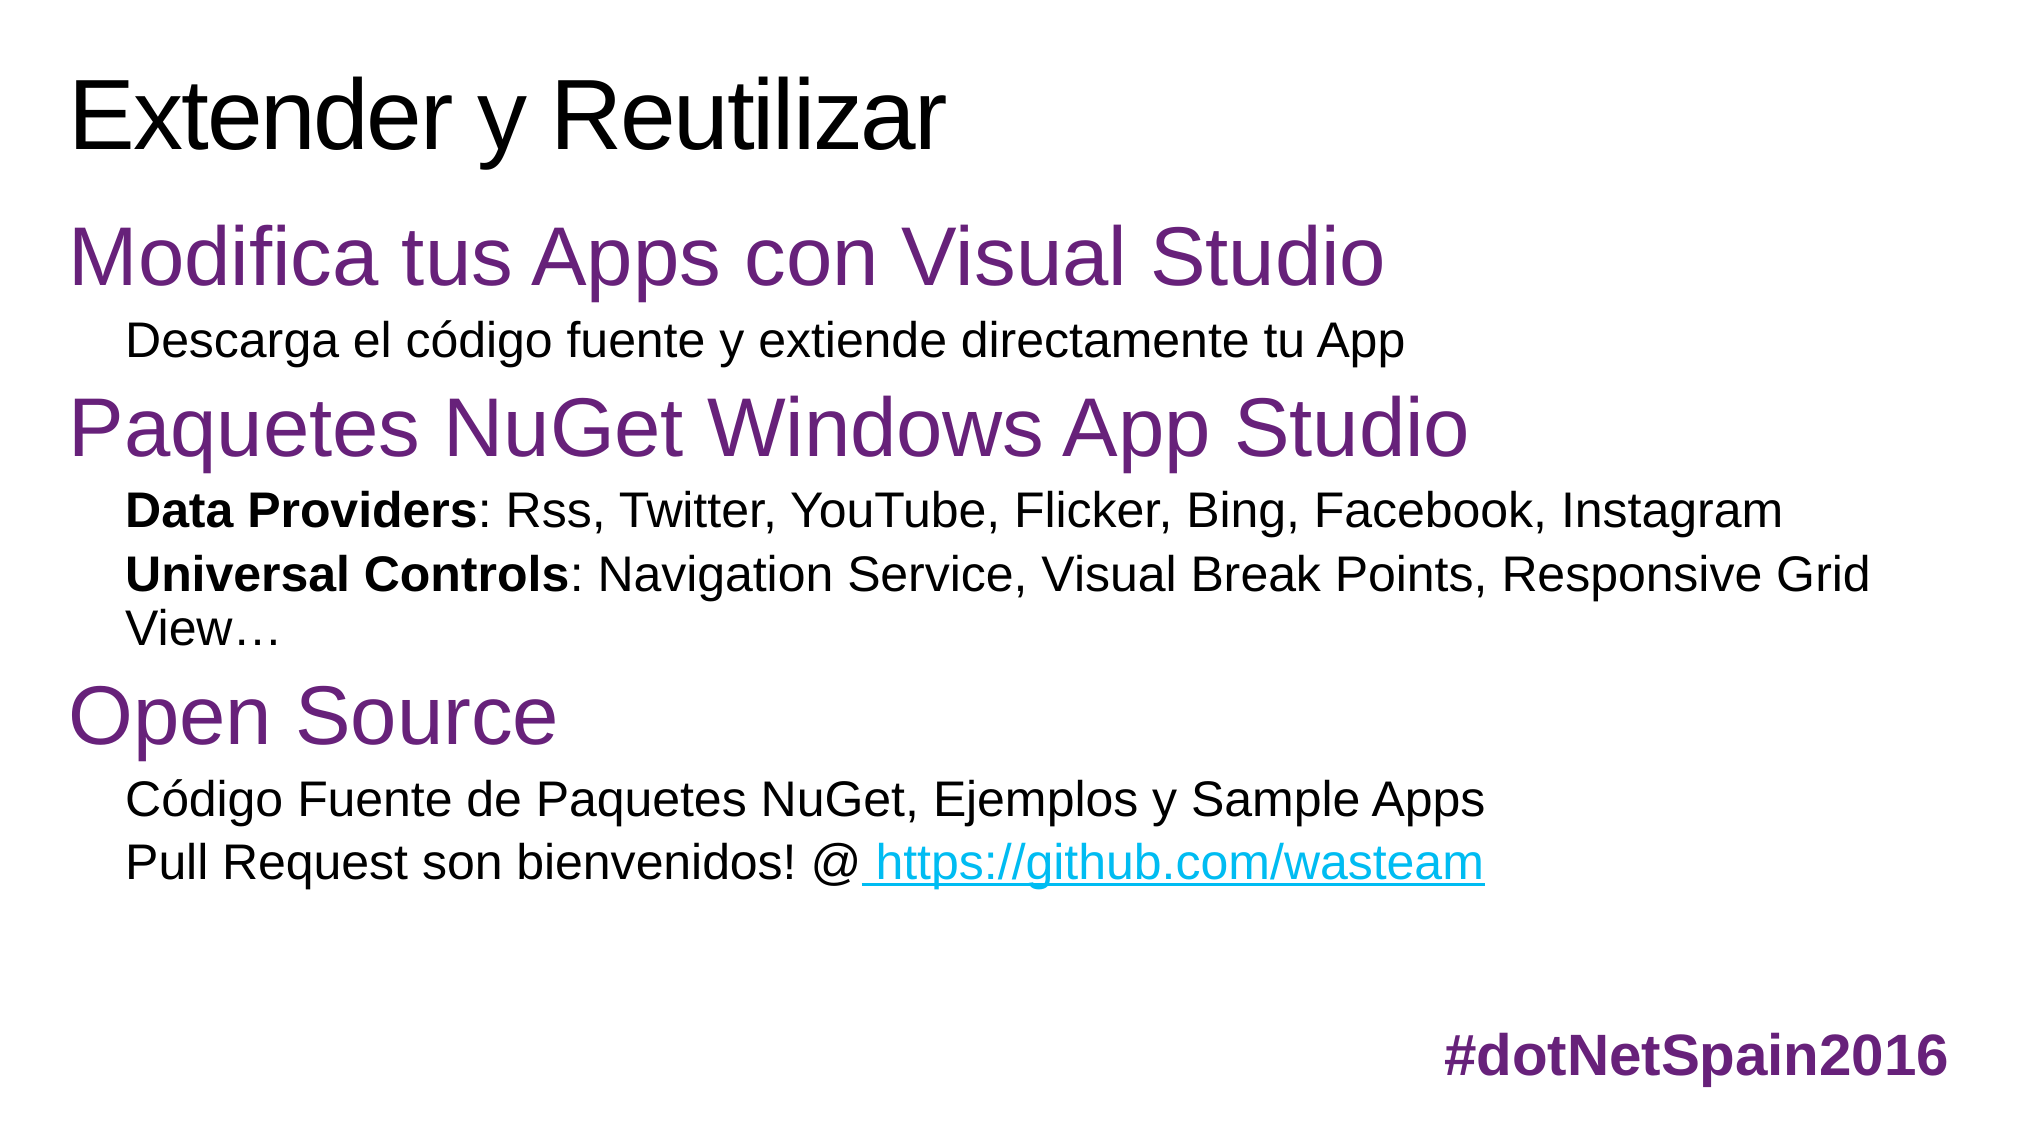

# Extender y Reutilizar
Modifica tus Apps con Visual Studio
Descarga el código fuente y extiende directamente tu App
Paquetes NuGet Windows App Studio
Data Providers: Rss, Twitter, YouTube, Flicker, Bing, Facebook, Instagram
Universal Controls: Navigation Service, Visual Break Points, Responsive Grid View…
Open Source
Código Fuente de Paquetes NuGet, Ejemplos y Sample Apps
Pull Request son bienvenidos! @ https://github.com/wasteam